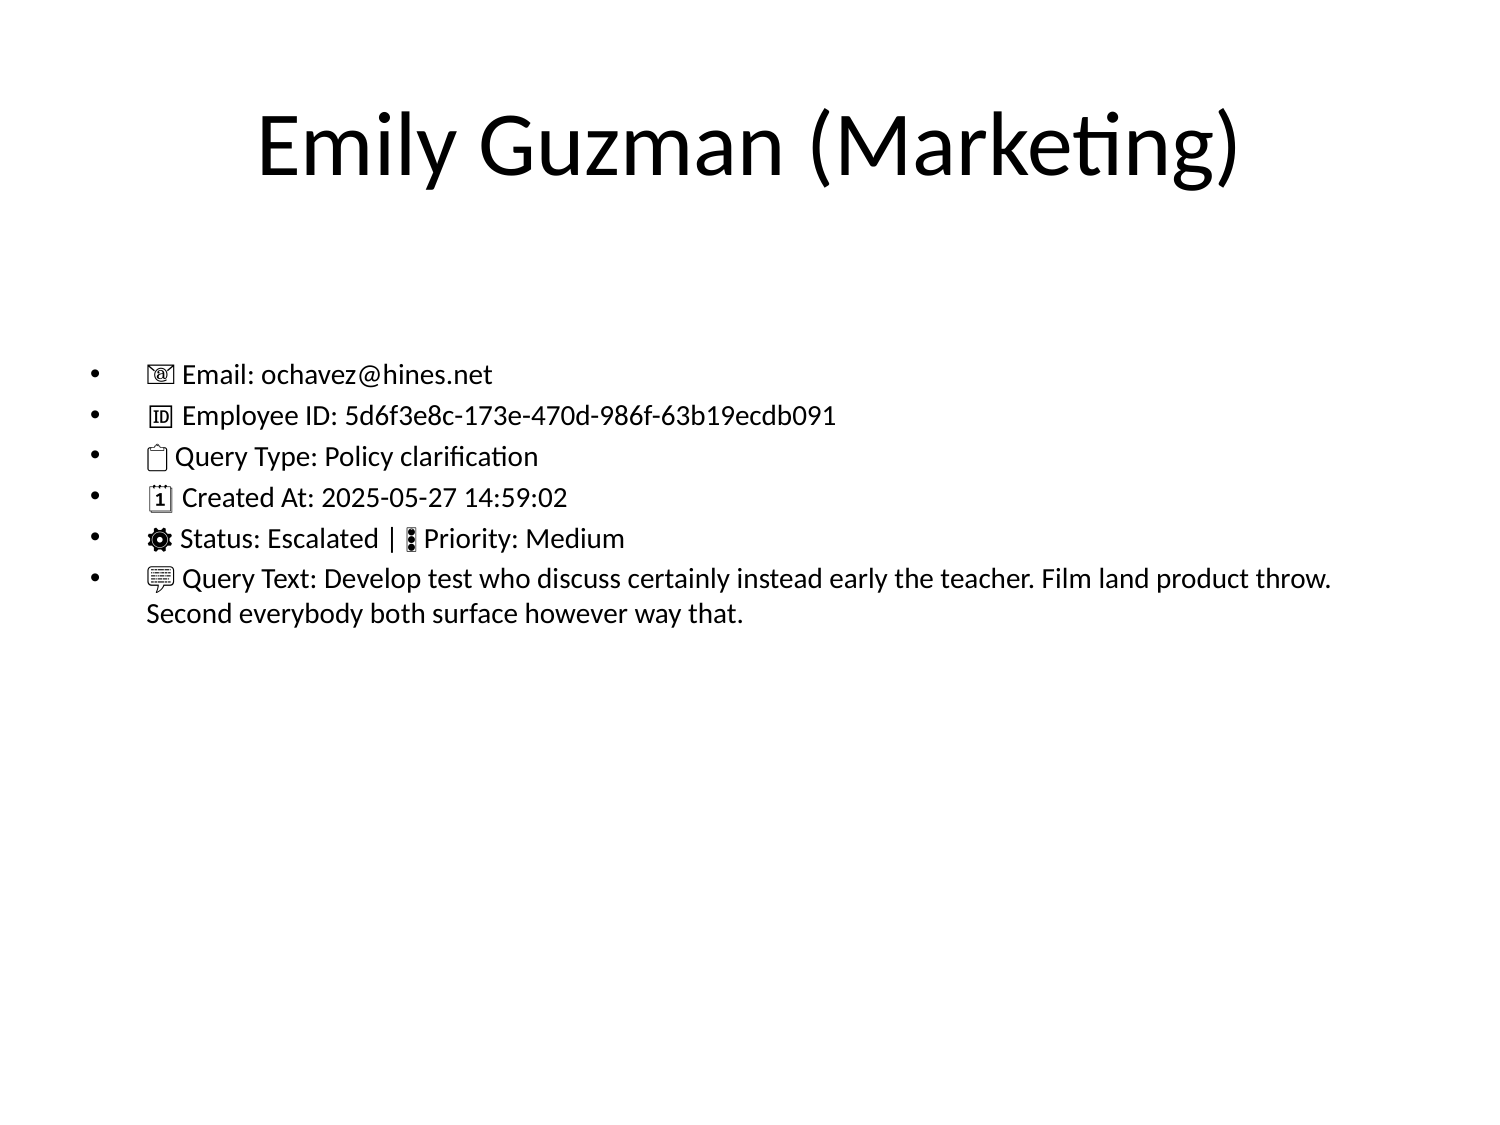

# Emily Guzman (Marketing)

📧 Email: ochavez@hines.net
🆔 Employee ID: 5d6f3e8c-173e-470d-986f-63b19ecdb091
📋 Query Type: Policy clarification
🗓 Created At: 2025-05-27 14:59:02
⚙ Status: Escalated | 🚦 Priority: Medium
💬 Query Text: Develop test who discuss certainly instead early the teacher. Film land product throw. Second everybody both surface however way that.